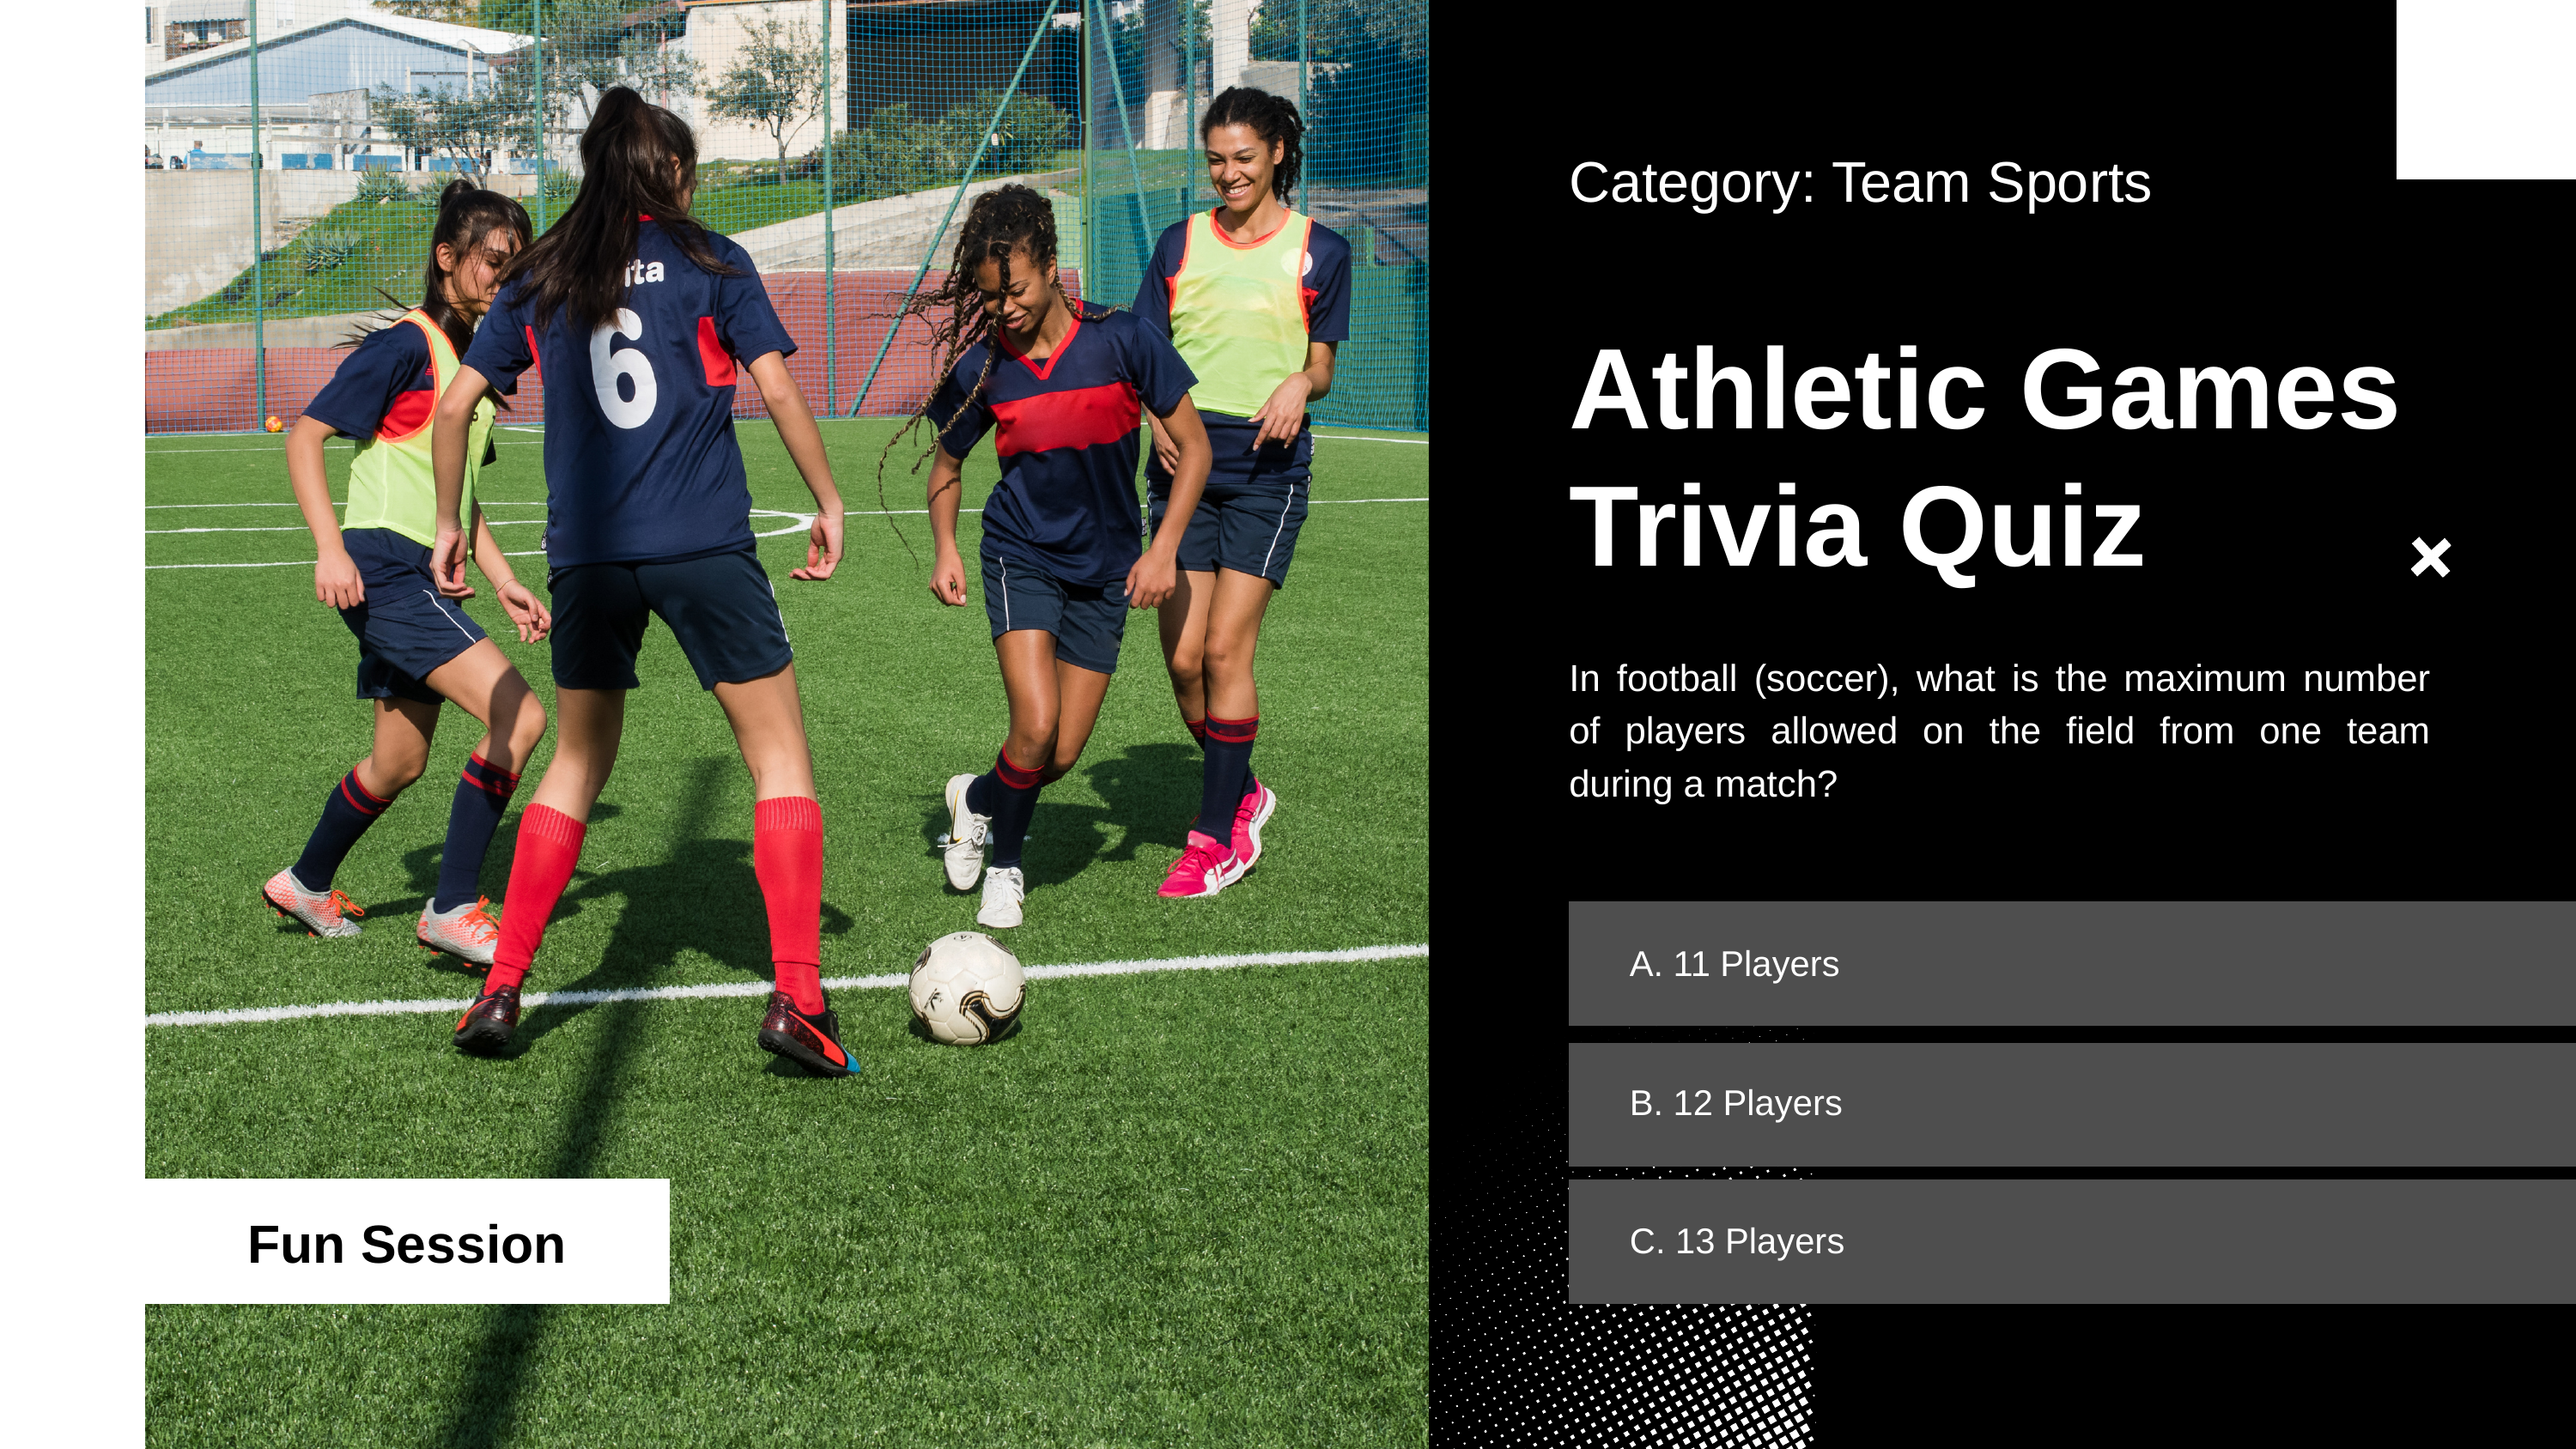

Category: Team Sports
Athletic Games Trivia Quiz
In football (soccer), what is the maximum number of players allowed on the field from one team during a match?

A. 11 Players

B. 12 Players

Fun Session
C. 13 Players